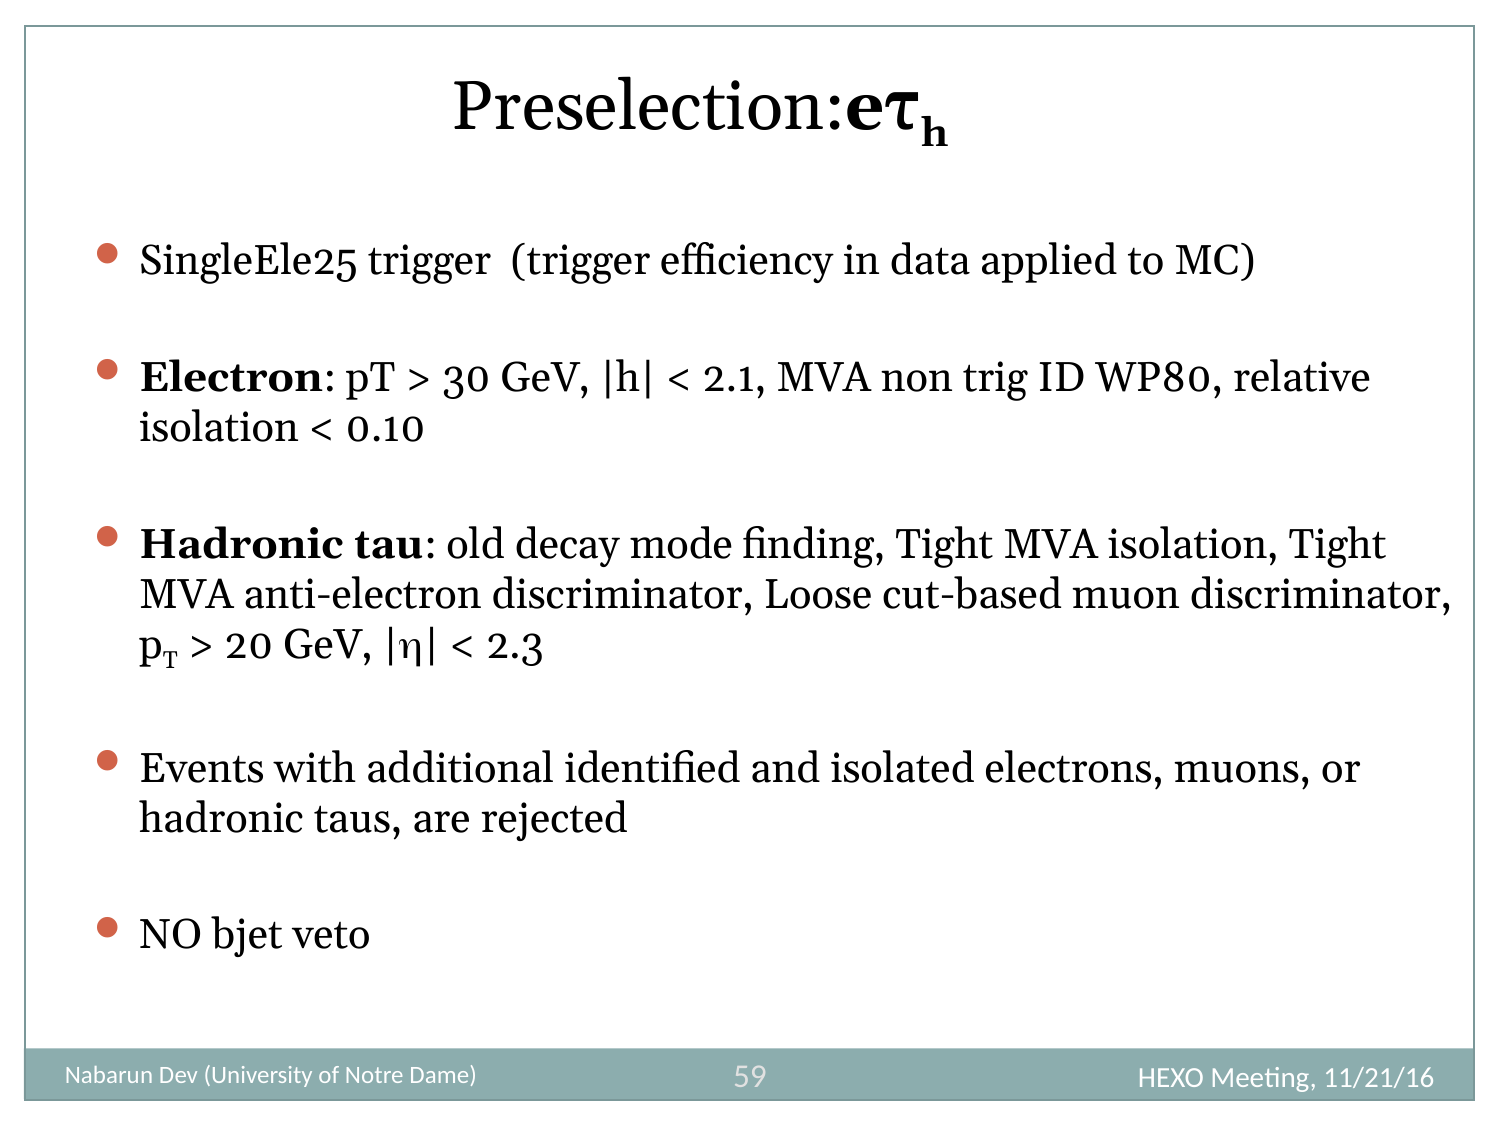

Preselection:eτh
SingleEle25 trigger  (trigger efficiency in data applied to MC)

Electron: pT > 30 GeV, |h| < 2.1, MVA non trig ID WP80, relative isolation < 0.10

Hadronic tau: old decay mode finding, Tight MVA isolation, Tight MVA anti-electron discriminator, Loose cut-based muon discriminator, pT > 20 GeV, |η| < 2.3

Events with additional identified and isolated electrons, muons, or hadronic taus, are rejected

NO bjet veto

59
HEXO Meeting, 11/21/16
Nabarun Dev (University of Notre Dame)